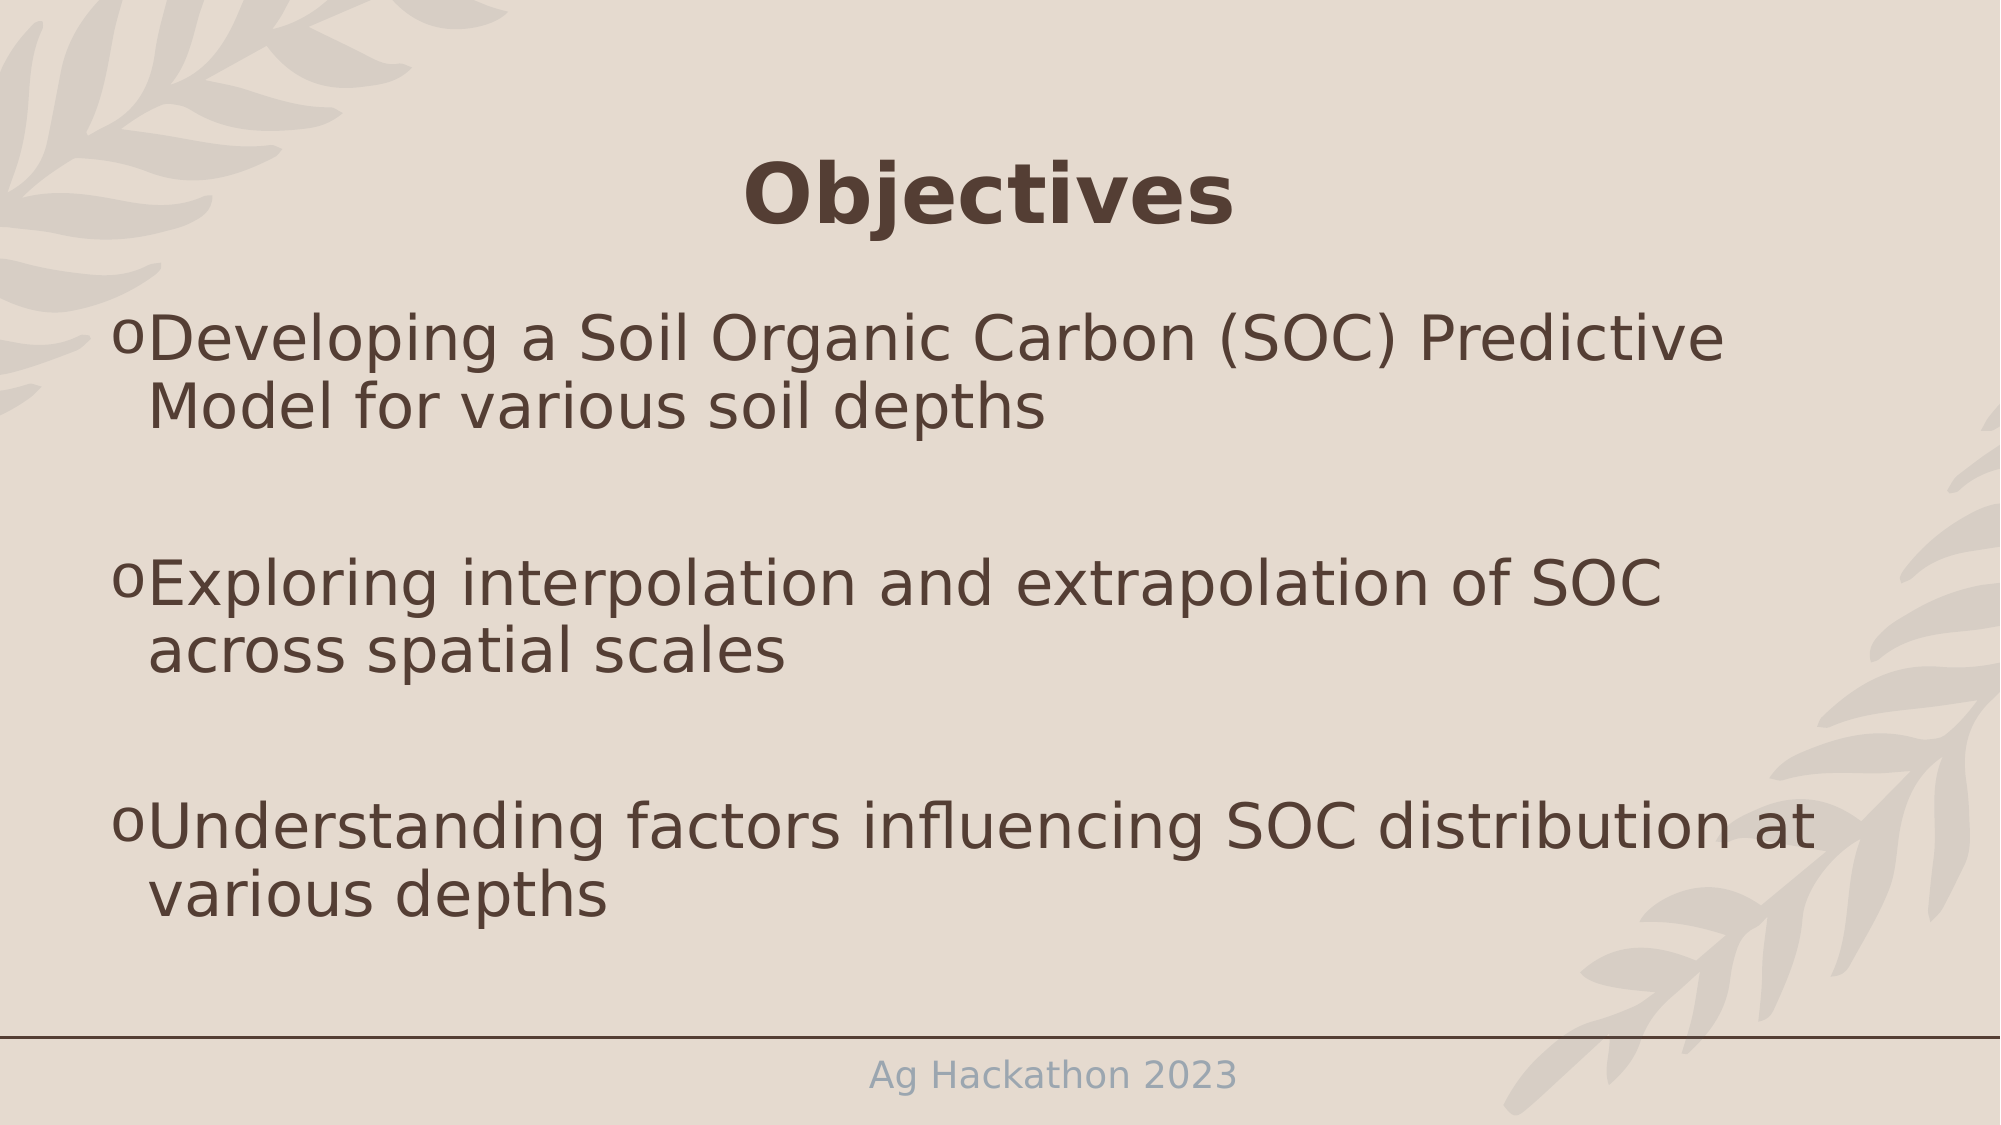

# Objectives
Developing a Soil Organic Carbon (SOC) Predictive Model for various soil depths

Exploring interpolation and extrapolation of SOC across spatial scales

Understanding factors influencing SOC distribution at various depths